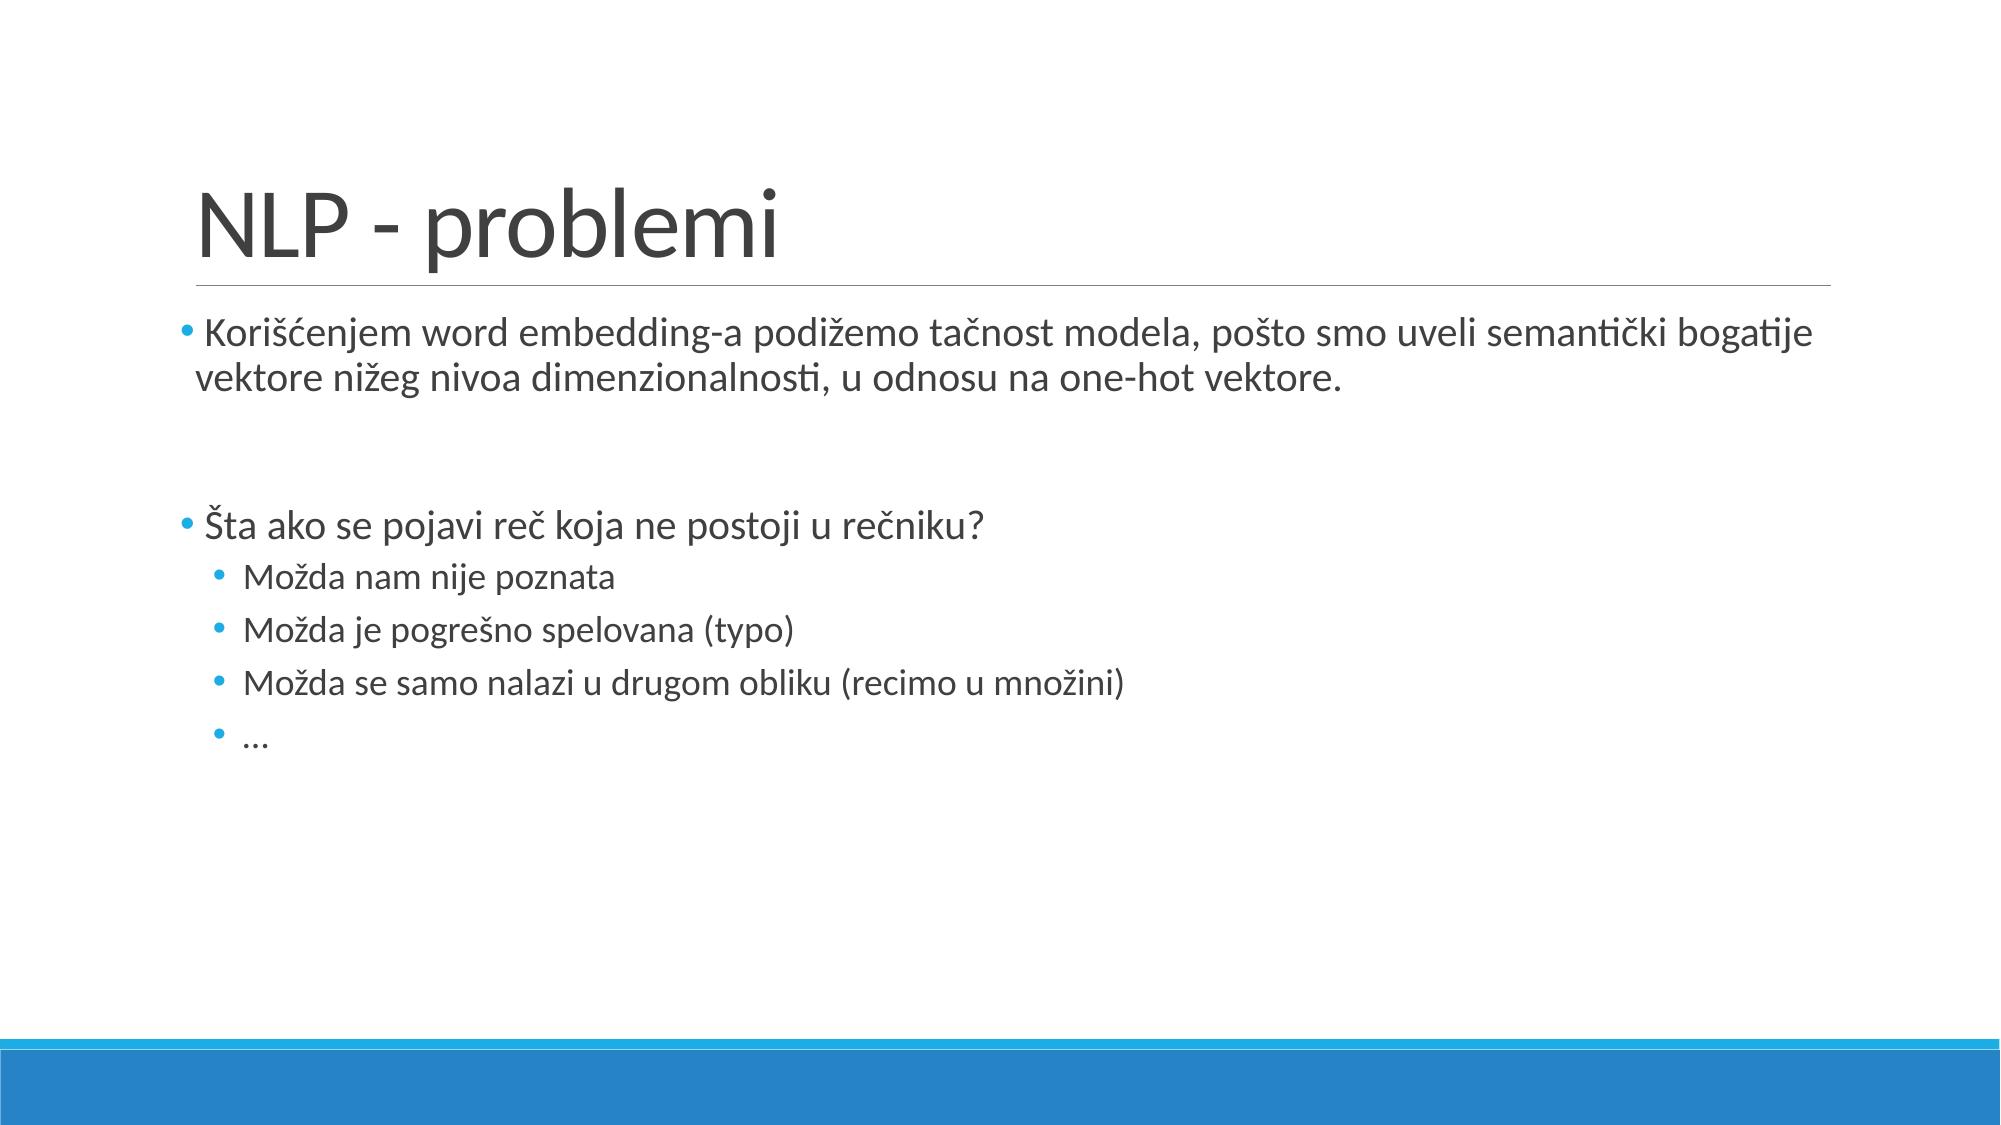

# NLP - problemi
 Korišćenjem word embedding-a podižemo tačnost modela, pošto smo uveli semantički bogatije vektore nižeg nivoa dimenzionalnosti, u odnosu na one-hot vektore.

 Šta ako se pojavi reč koja ne postoji u rečniku?
Možda nam nije poznata
Možda je pogrešno spelovana (typo)
Možda se samo nalazi u drugom obliku (recimo u množini)
…